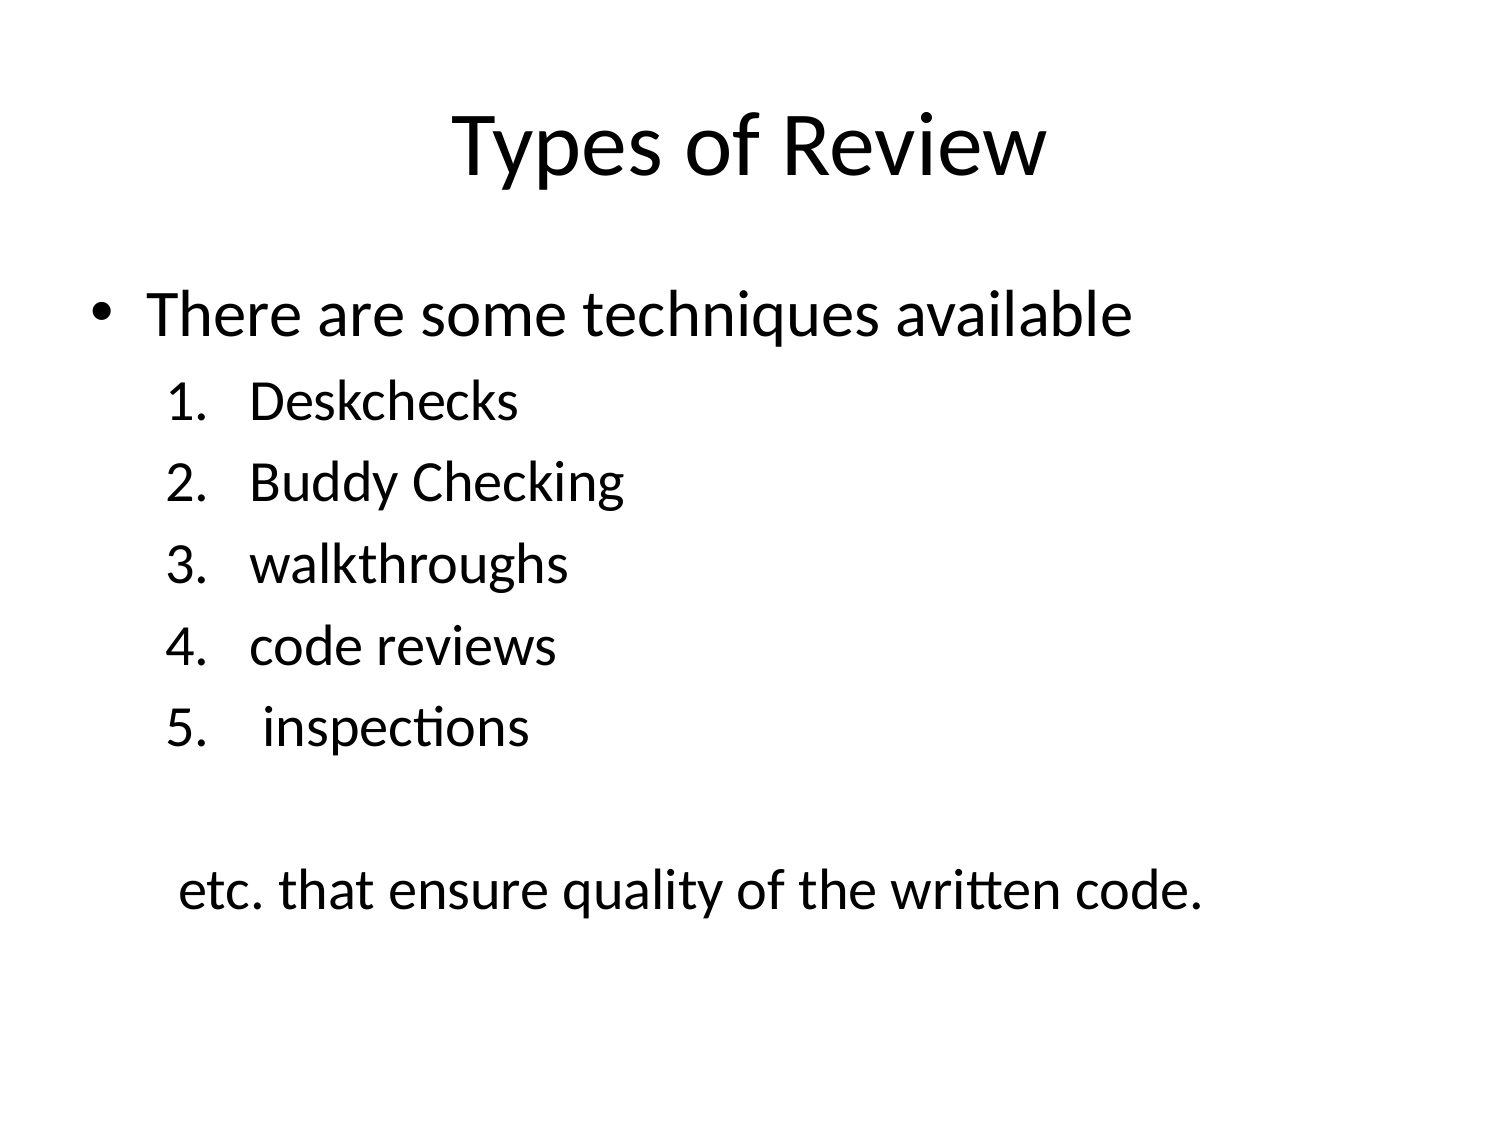

# Types of Review
There are some techniques available
Deskchecks
Buddy Checking
walkthroughs
code reviews
 inspections

 etc. that ensure quality of the written code.